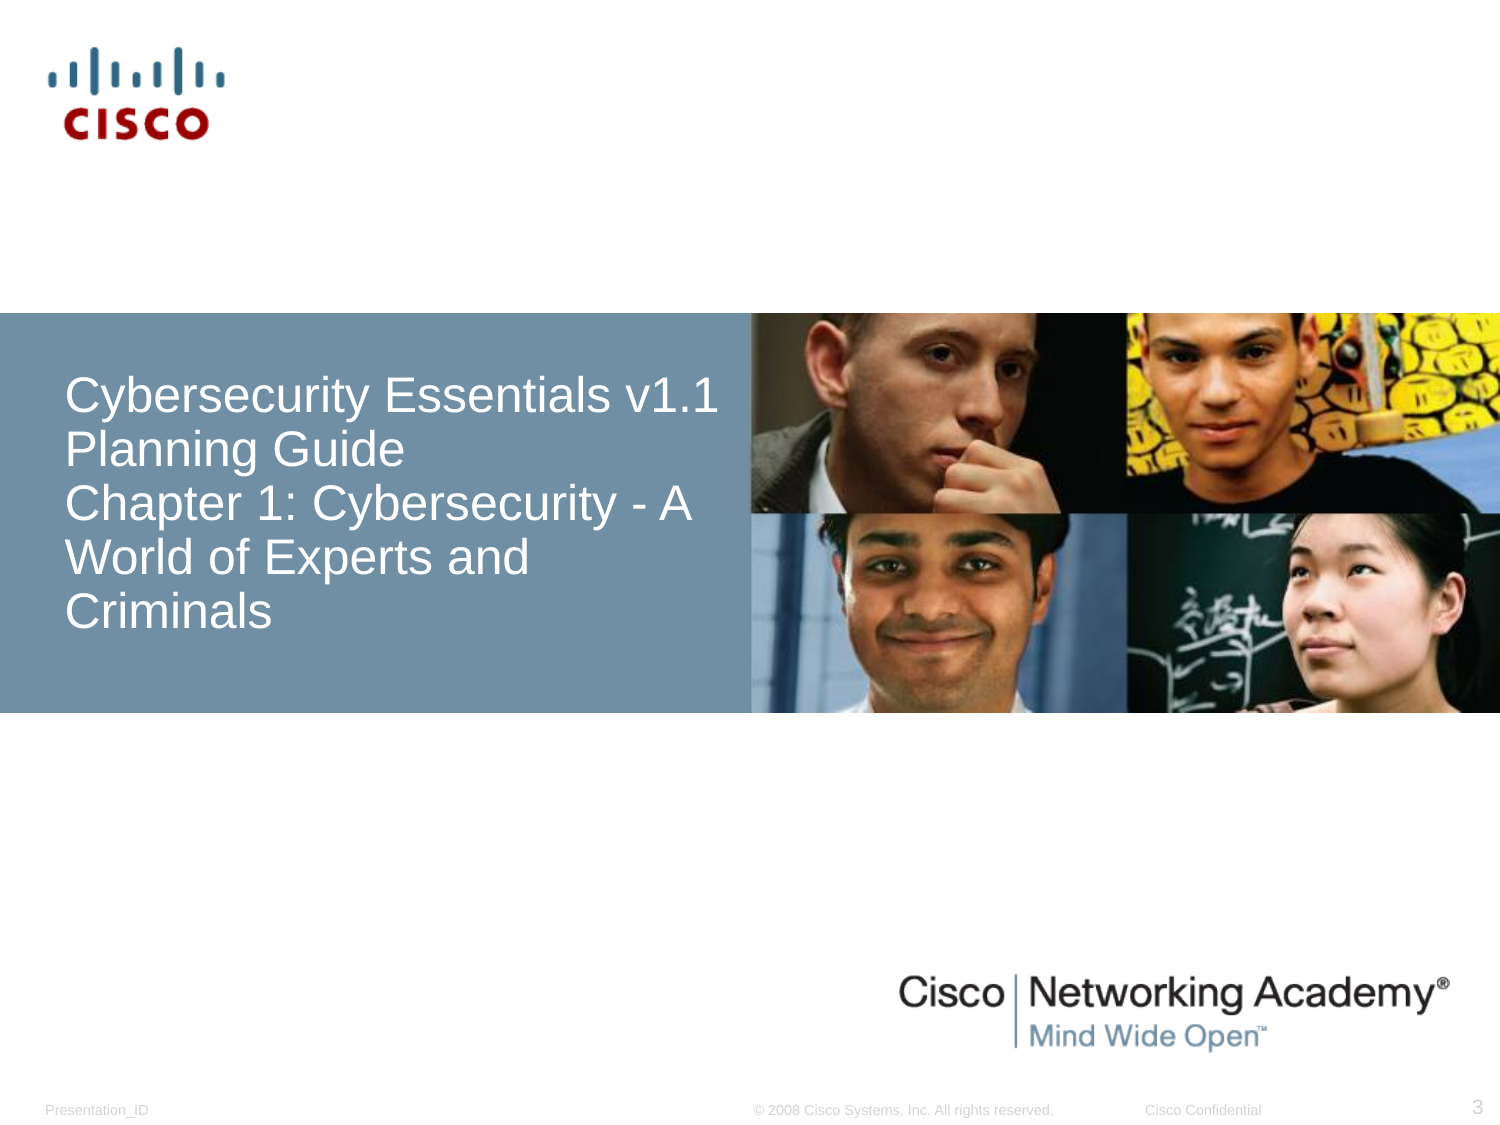

Cybersecurity Essentials v1.1
Planning Guide
Chapter 1: Cybersecurity - A World of Experts and Criminals